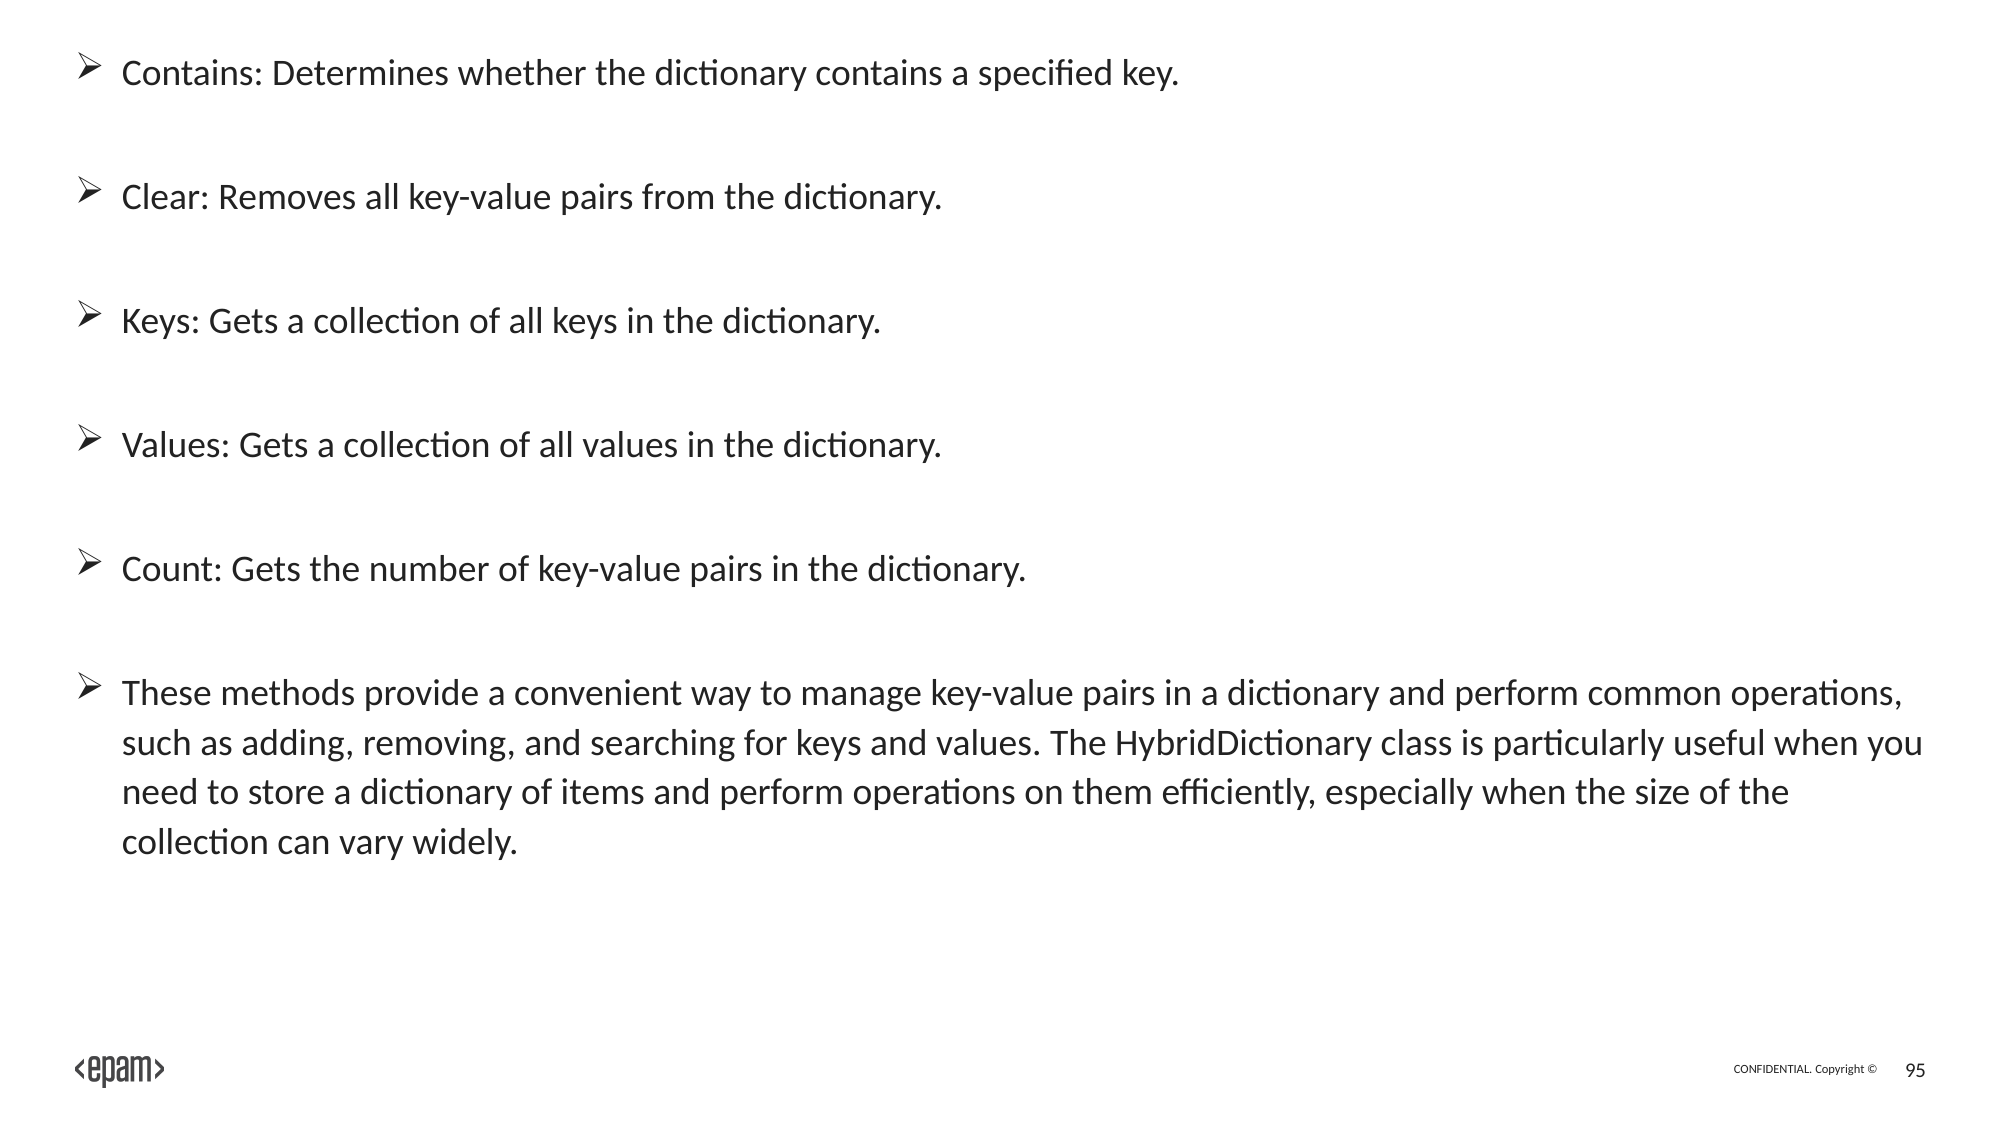

Contains: Determines whether the dictionary contains a specified key.

Clear: Removes all key-value pairs from the dictionary.

Keys: Gets a collection of all keys in the dictionary.

Values: Gets a collection of all values in the dictionary.

Count: Gets the number of key-value pairs in the dictionary.

These methods provide a convenient way to manage key-value pairs in a dictionary and perform common operations, such as adding, removing, and searching for keys and values. The HybridDictionary class is particularly useful when you need to store a dictionary of items and perform operations on them efficiently, especially when the size of the collection can vary widely.